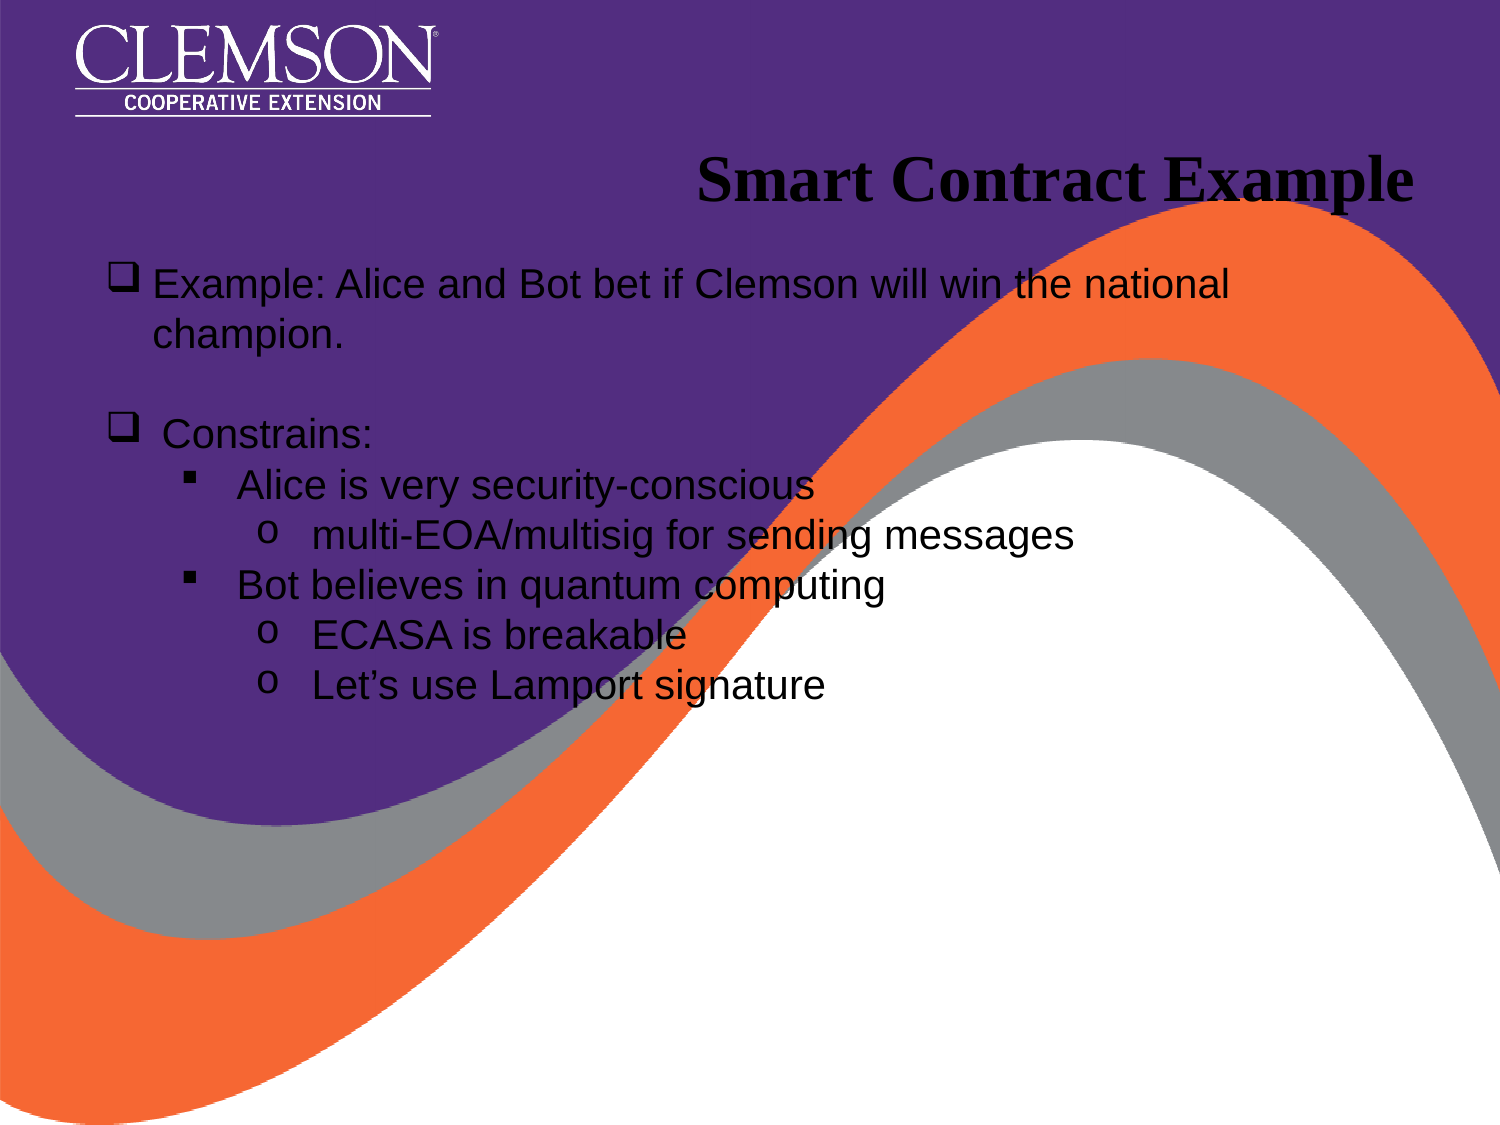

# Smart Contract Example
Example: Alice and Bot bet if Clemson will win the national champion.

Constrains:
Alice is very security-conscious
multi-EOA/multisig for sending messages
Bot believes in quantum computing
ECASA is breakable
Let’s use Lamport signature